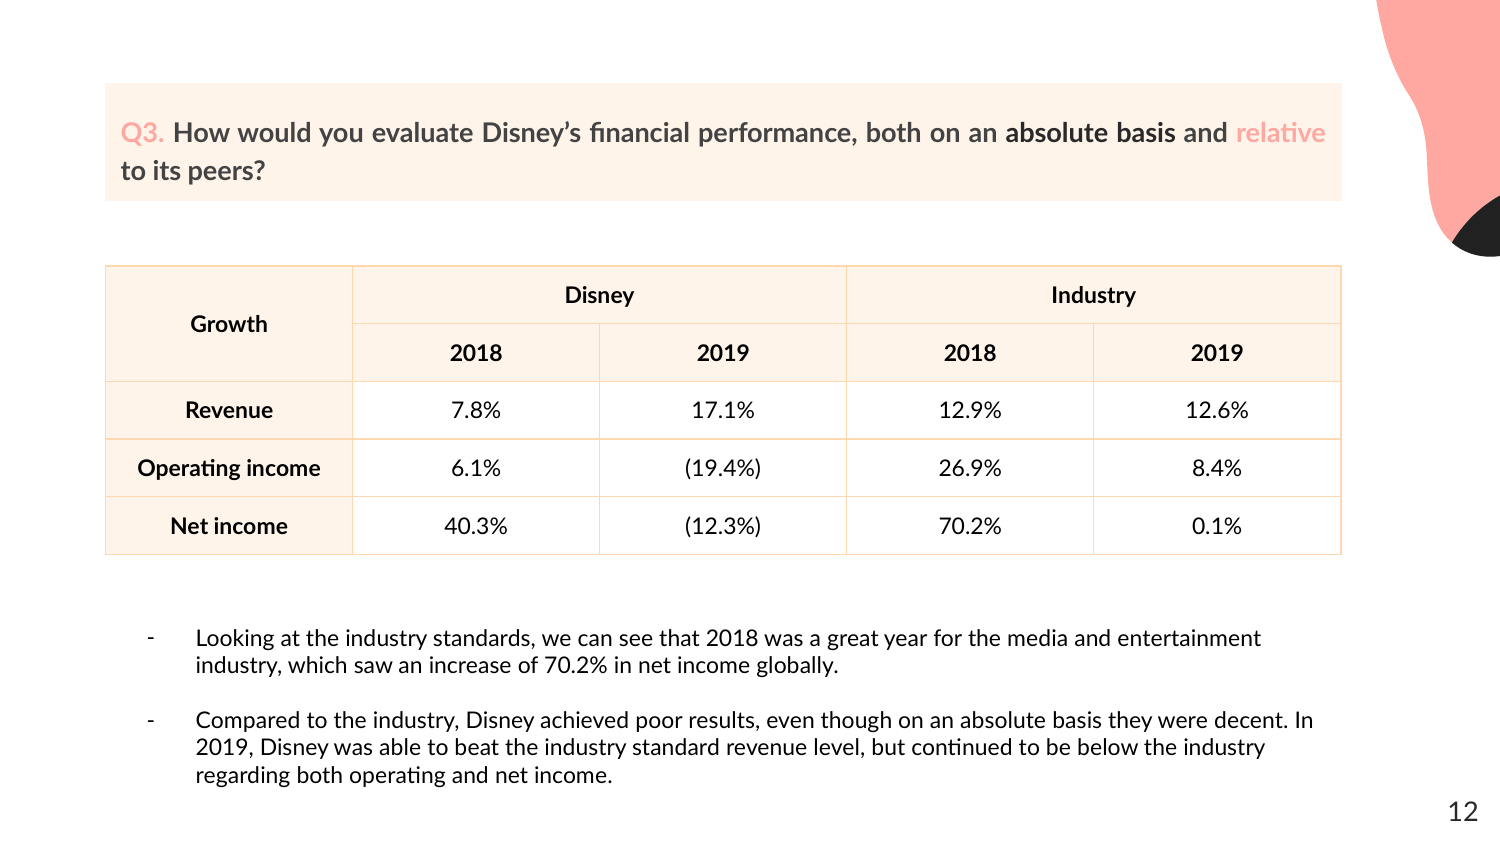

# Q3. How would you evaluate Disney’s financial performance, both on an absolute basis and relative to its peers?

| Growth | Disney |  | Industry |  |
| --- | --- | --- | --- | --- |
|  | 2018 | 2019 | 2018 | 2019 |
| Revenue | 7.8% | 17.1% | 12.9% | 12.6% |
| Operating income | 6.1% | (19.4%) | 26.9% | 8.4% |
| Net income | 40.3% | (12.3%) | 70.2% | 0.1% |
Looking at the industry standards, we can see that 2018 was a great year for the media and entertainment industry, which saw an increase of 70.2% in net income globally.

Compared to the industry, Disney achieved poor results, even though on an absolute basis they were decent. In 2019, Disney was able to beat the industry standard revenue level, but continued to be below the industry regarding both operating and net income.
12